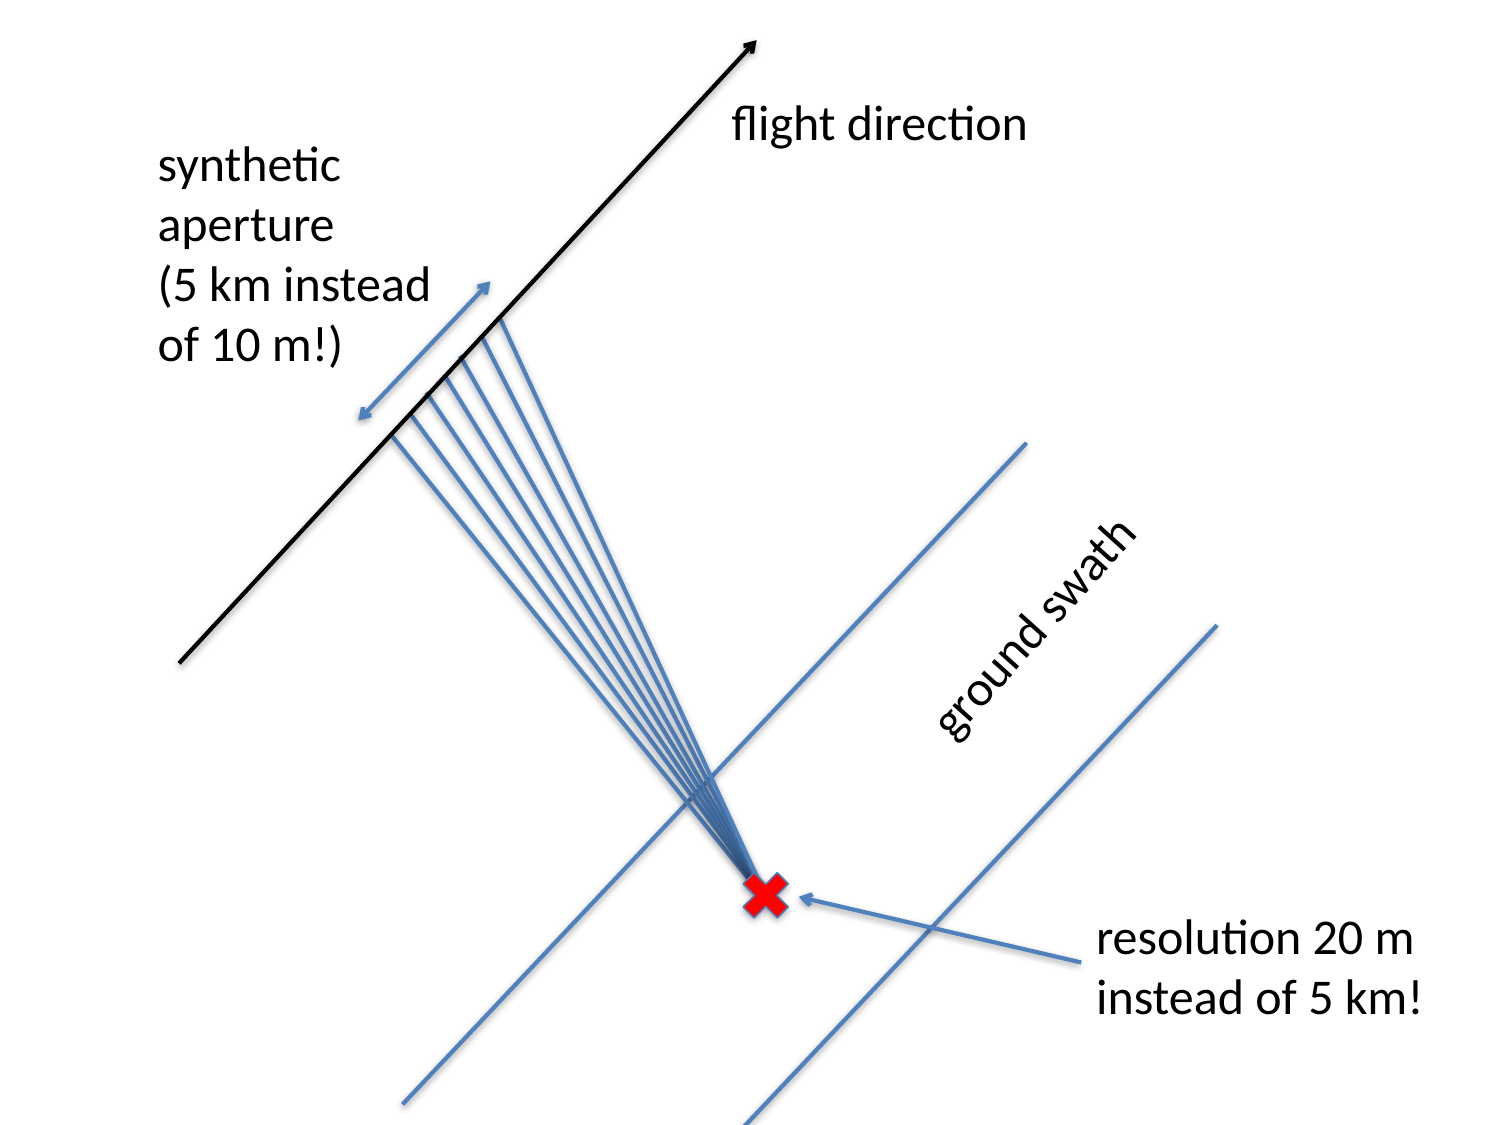

flight direction
synthetic aperture
(5 km instead of 10 m!)
ground swath

resolution 20 m instead of 5 km!